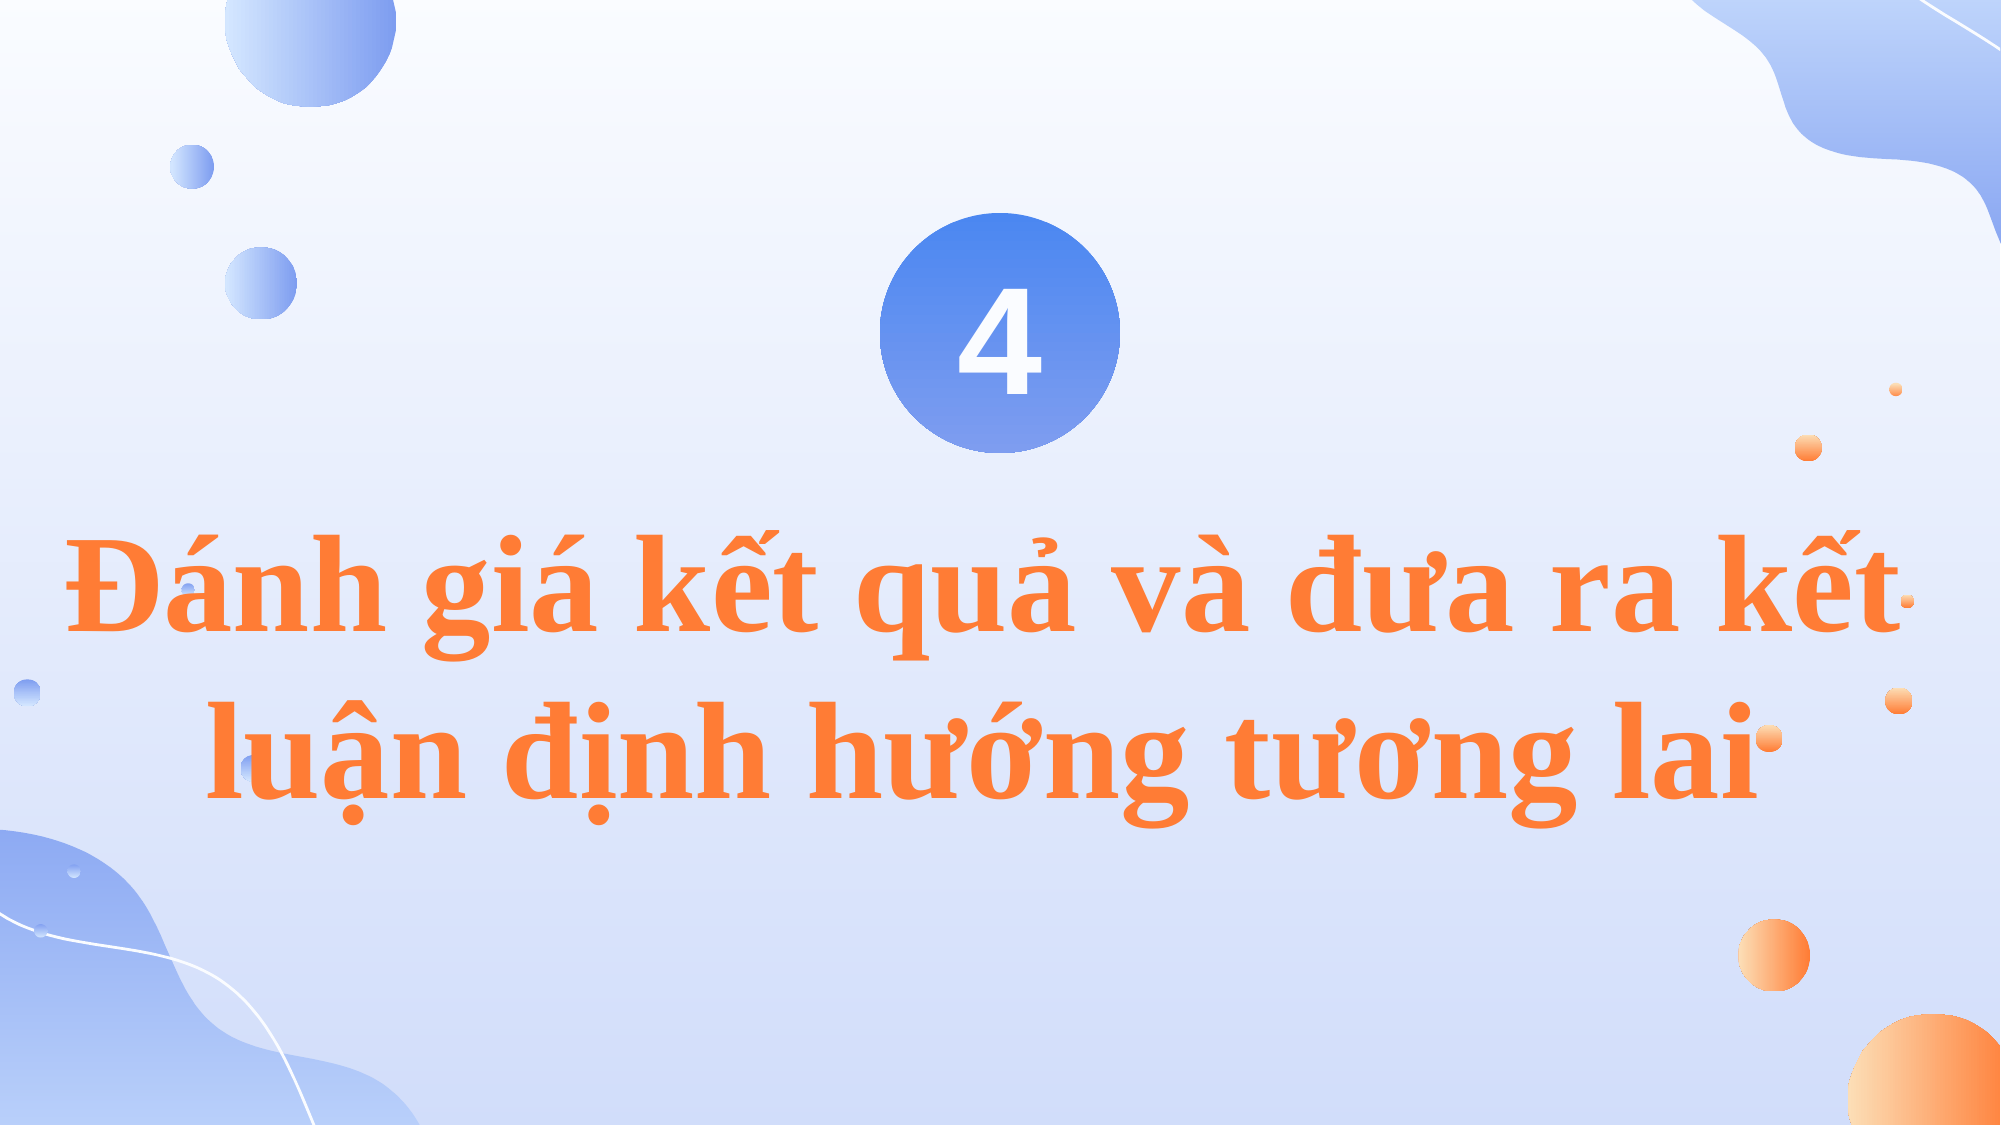

4
# Đánh giá kết quả và đưa ra kết luận định hướng tương lai